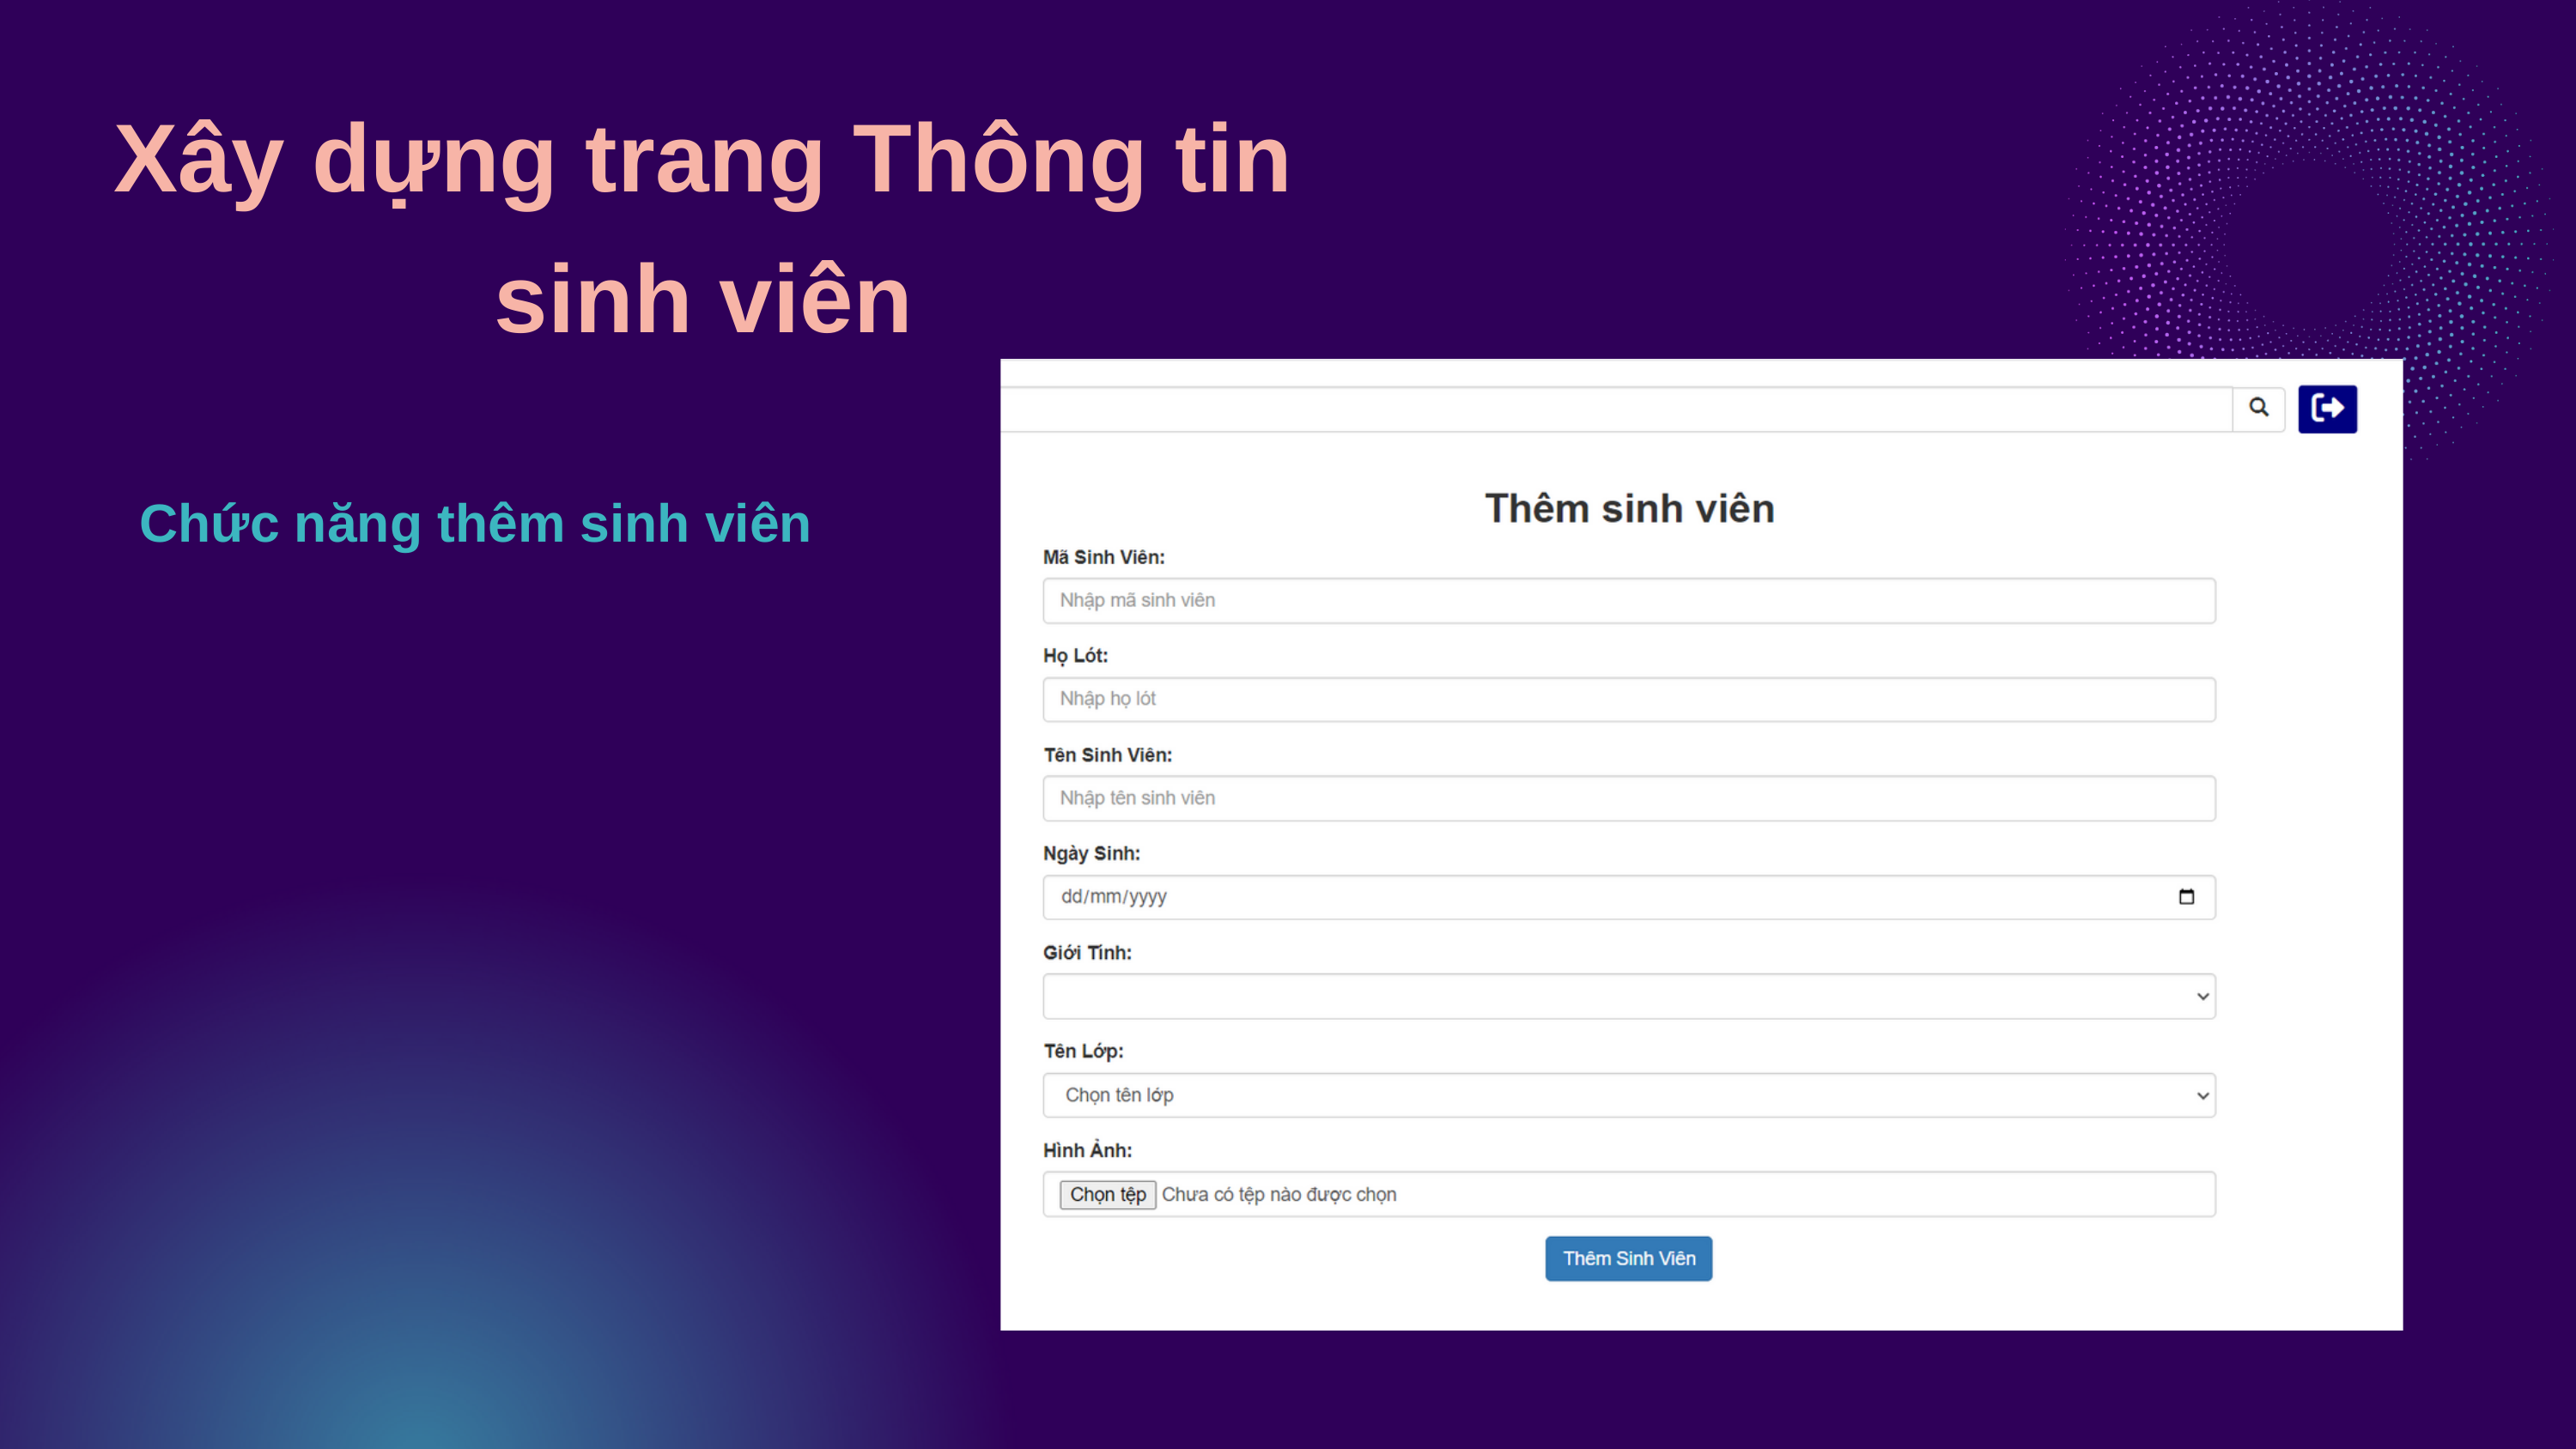

Xây dựng trang Thông tin sinh viên

Chức năng thêm sinh viên